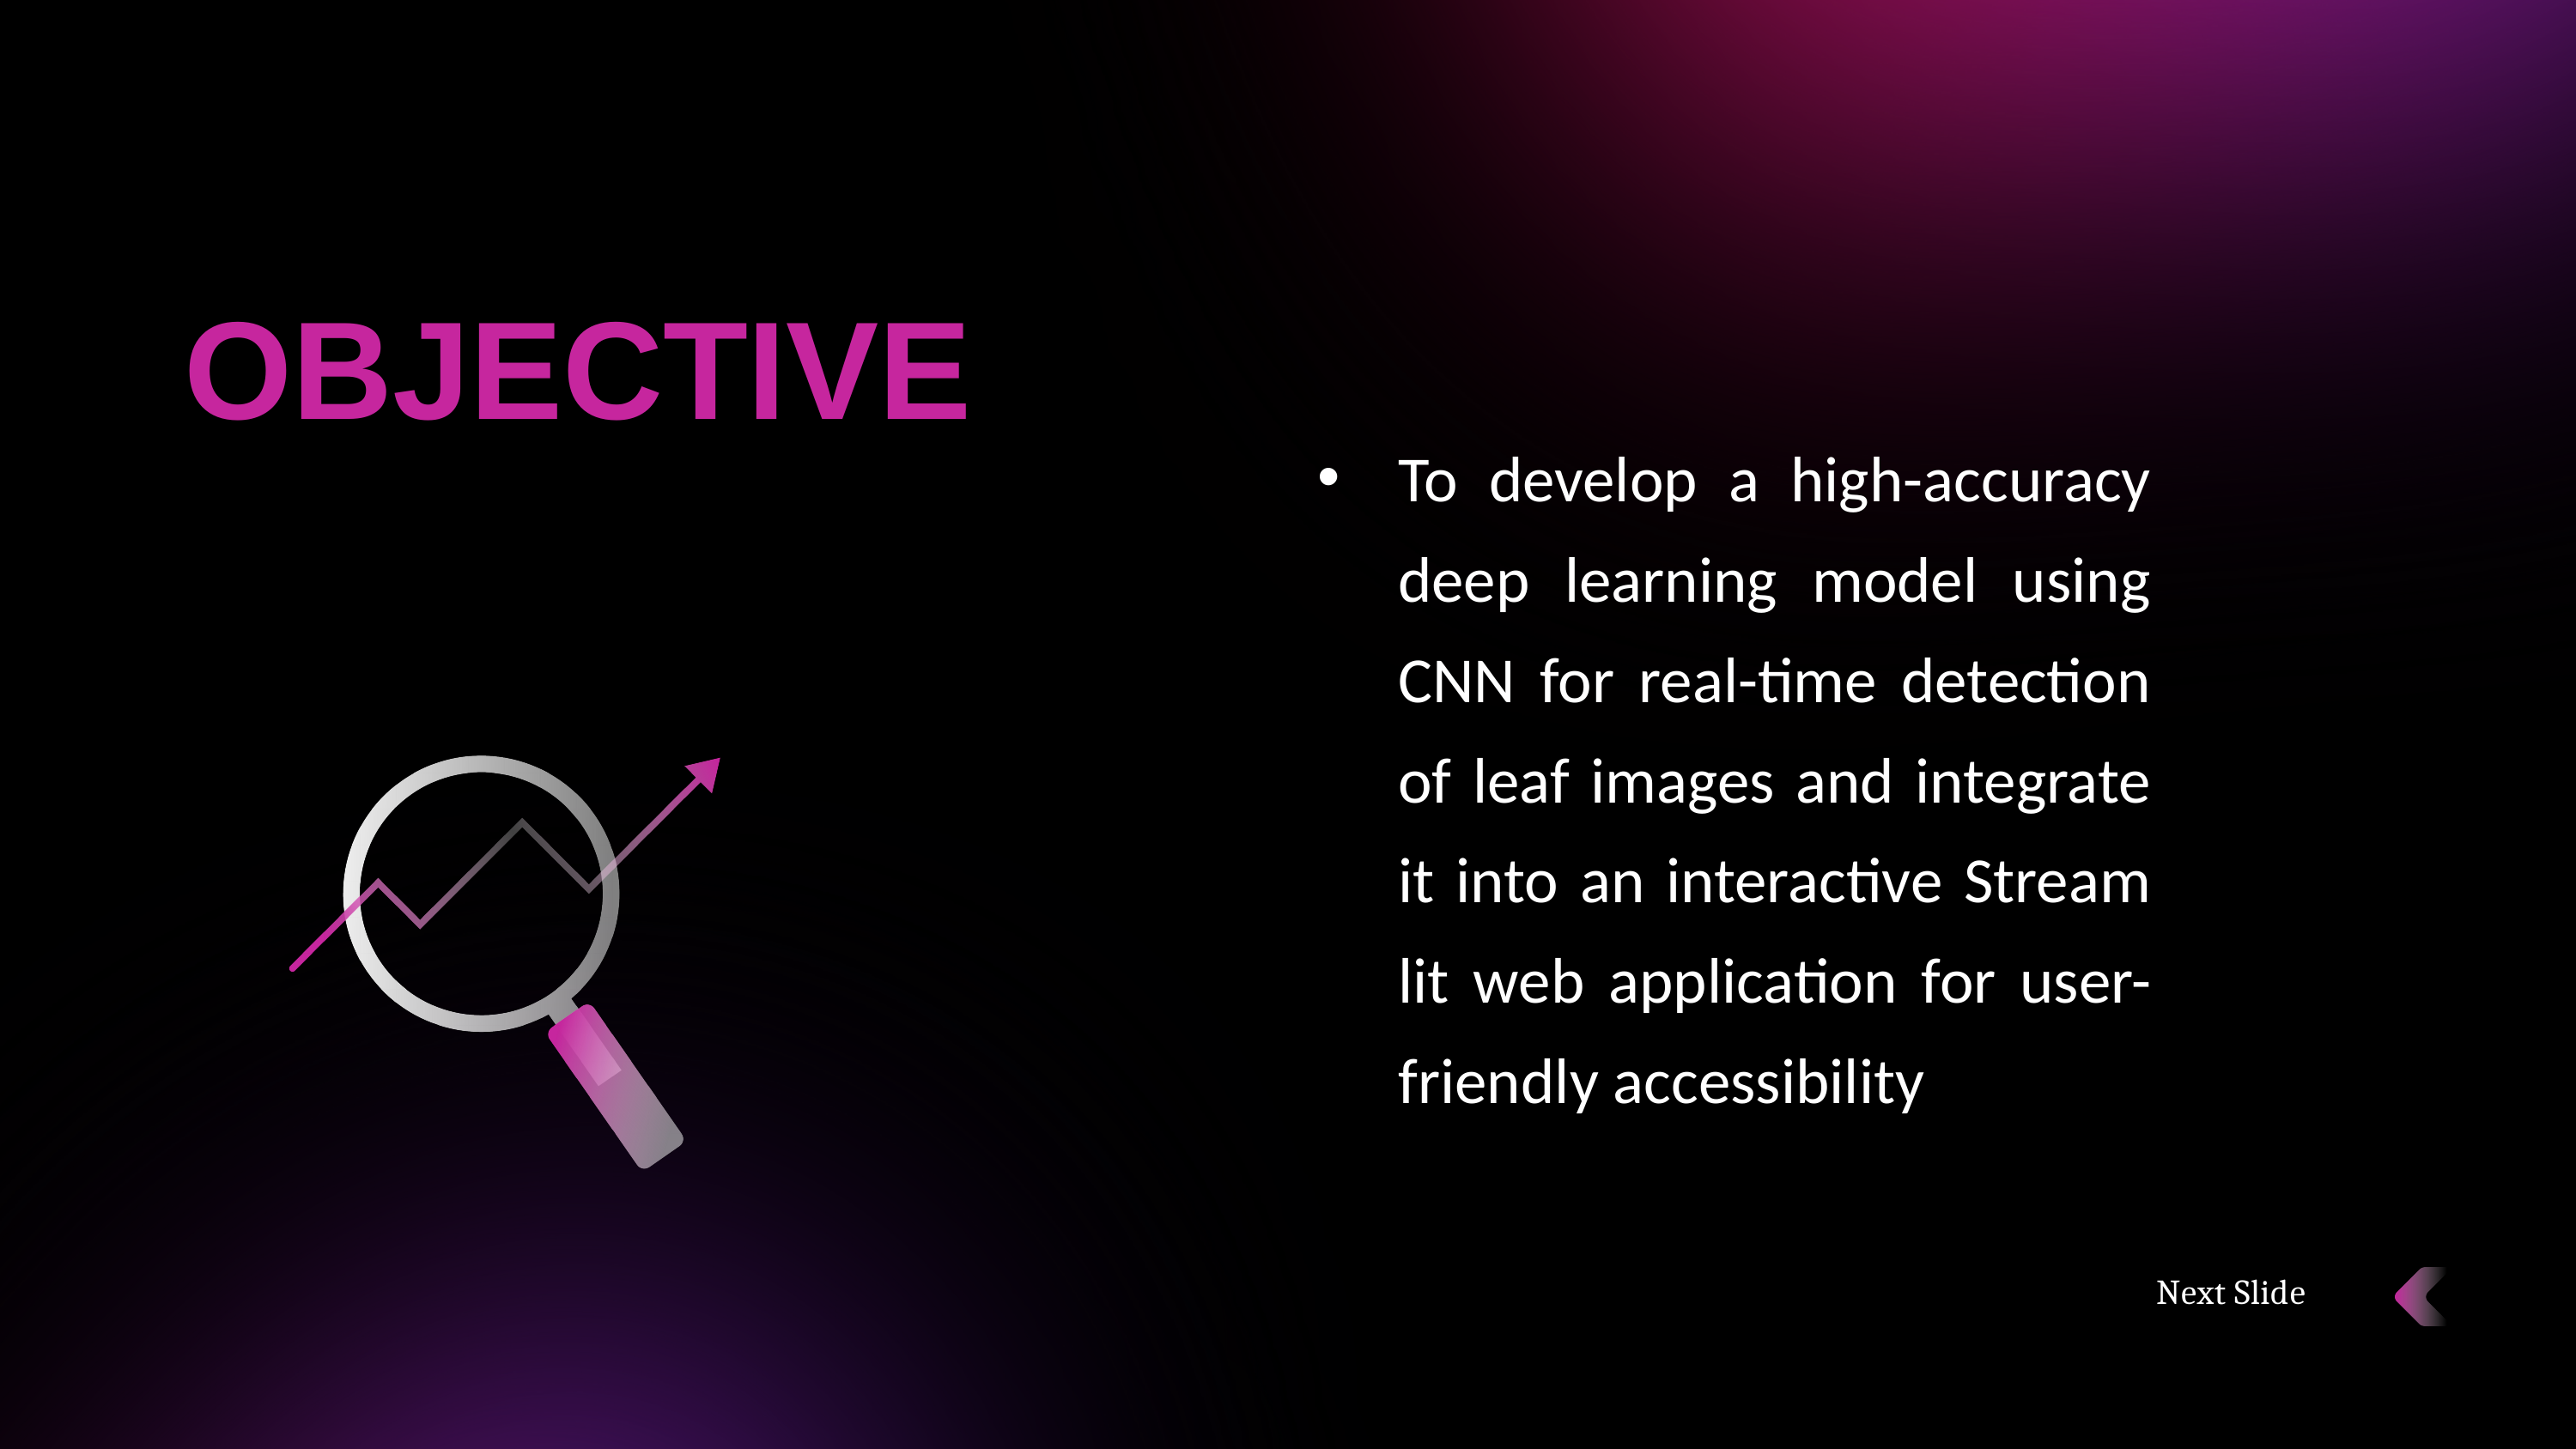

OBJECTIVE
To develop a high-accuracy deep learning model using CNN for real-time detection of leaf images and integrate it into an interactive Stream lit web application for user-friendly accessibility

Next Slide